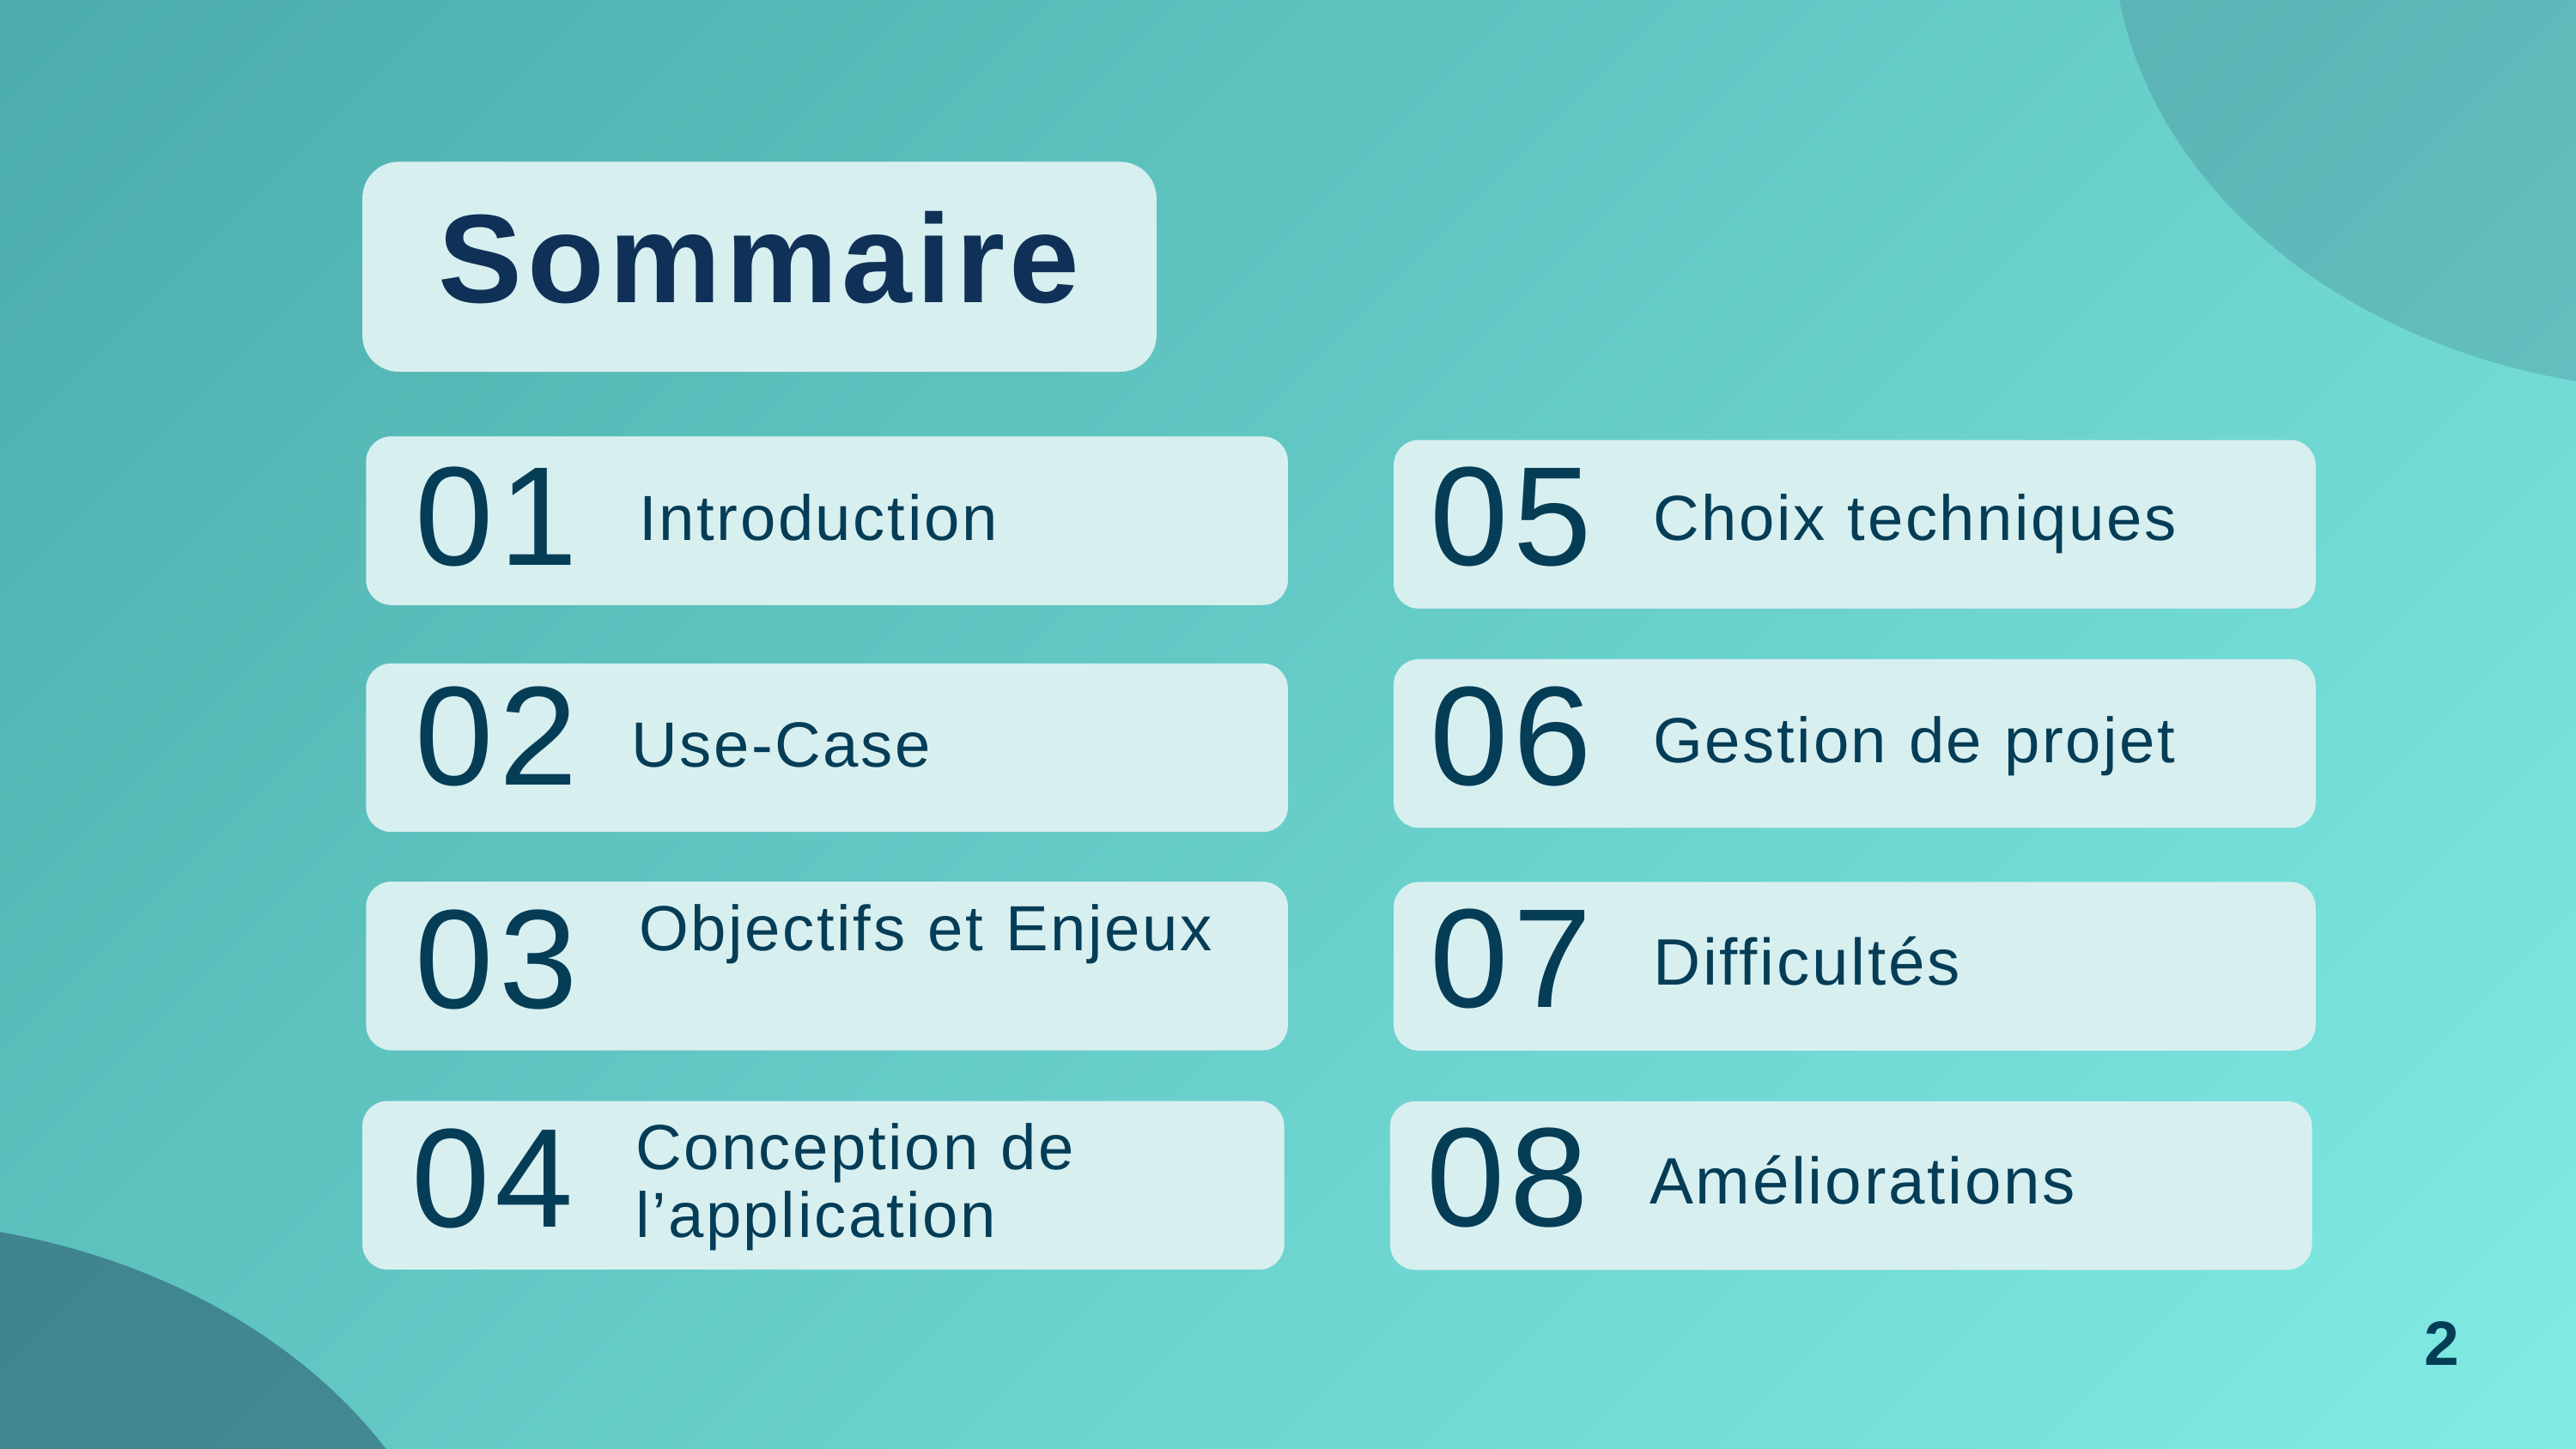

Sommaire

01
05
Choix techniques
Introduction

02
06
Gestion de projet
Use-Case

07
03
Objectifs et Enjeux
Difficultés

08
04
Conception de l’application
Améliorations

2